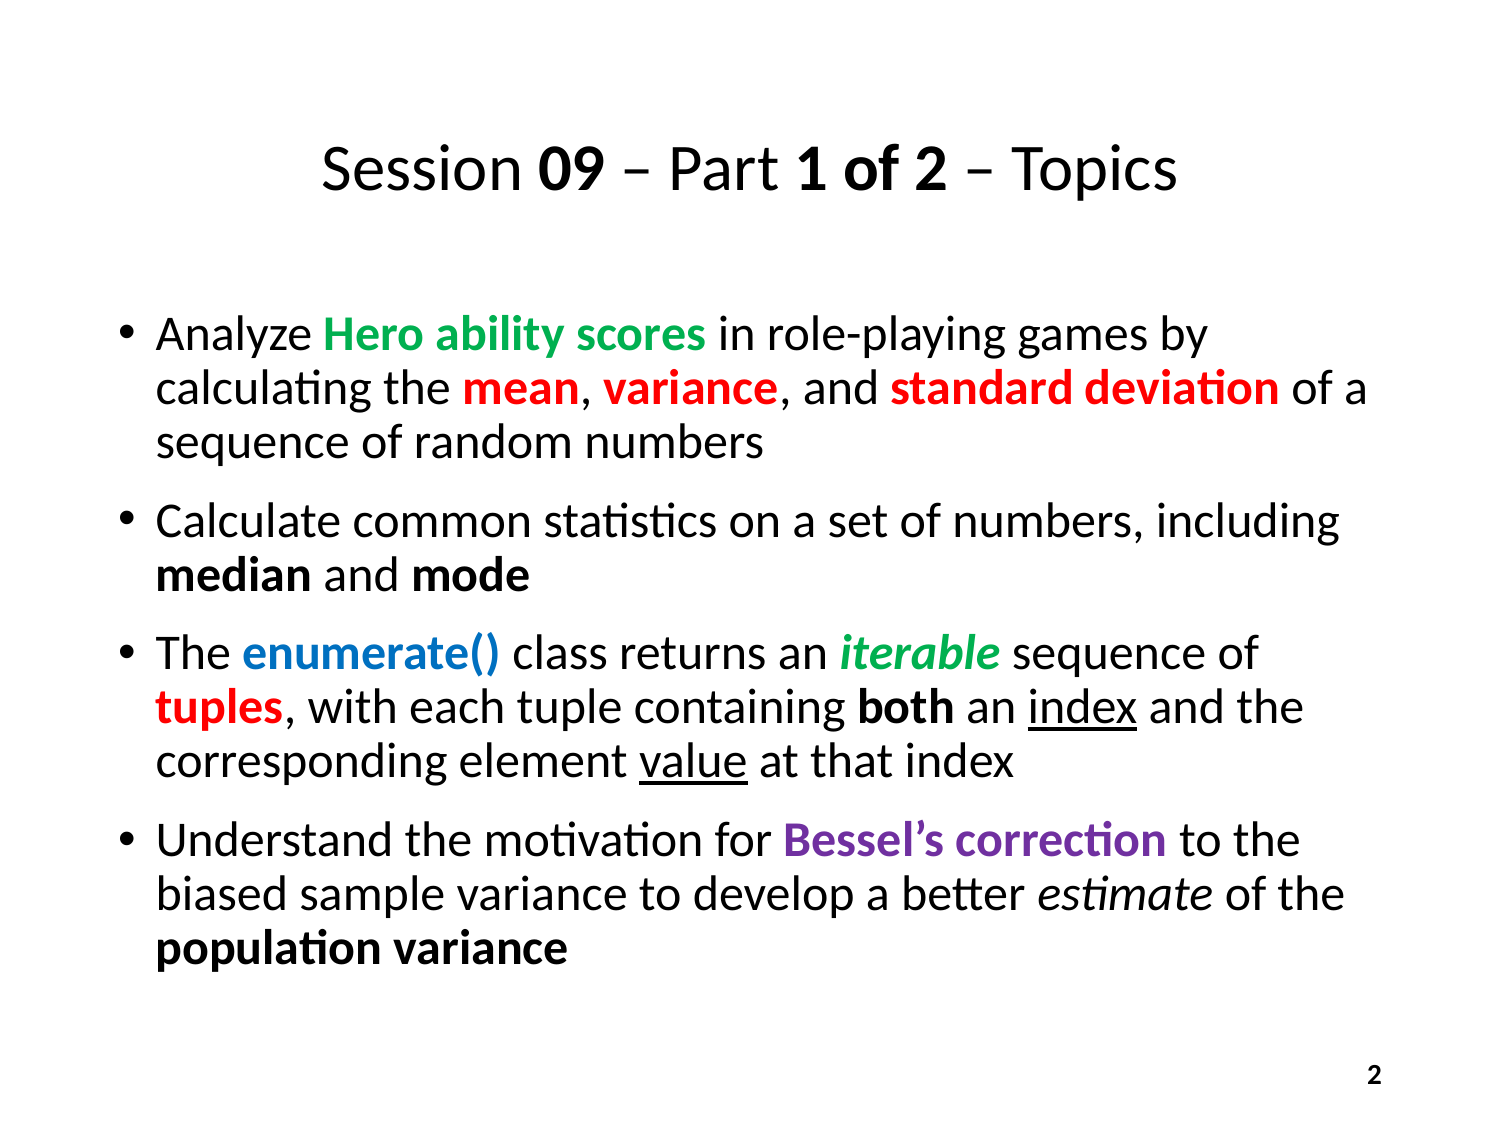

# Session 09 – Part 1 of 2 – Topics
Analyze Hero ability scores in role-playing games by calculating the mean, variance, and standard deviation of a sequence of random numbers
Calculate common statistics on a set of numbers, including median and mode
The enumerate() class returns an iterable sequence of tuples, with each tuple containing both an index and the corresponding element value at that index
Understand the motivation for Bessel’s correction to the biased sample variance to develop a better estimate of the population variance
2